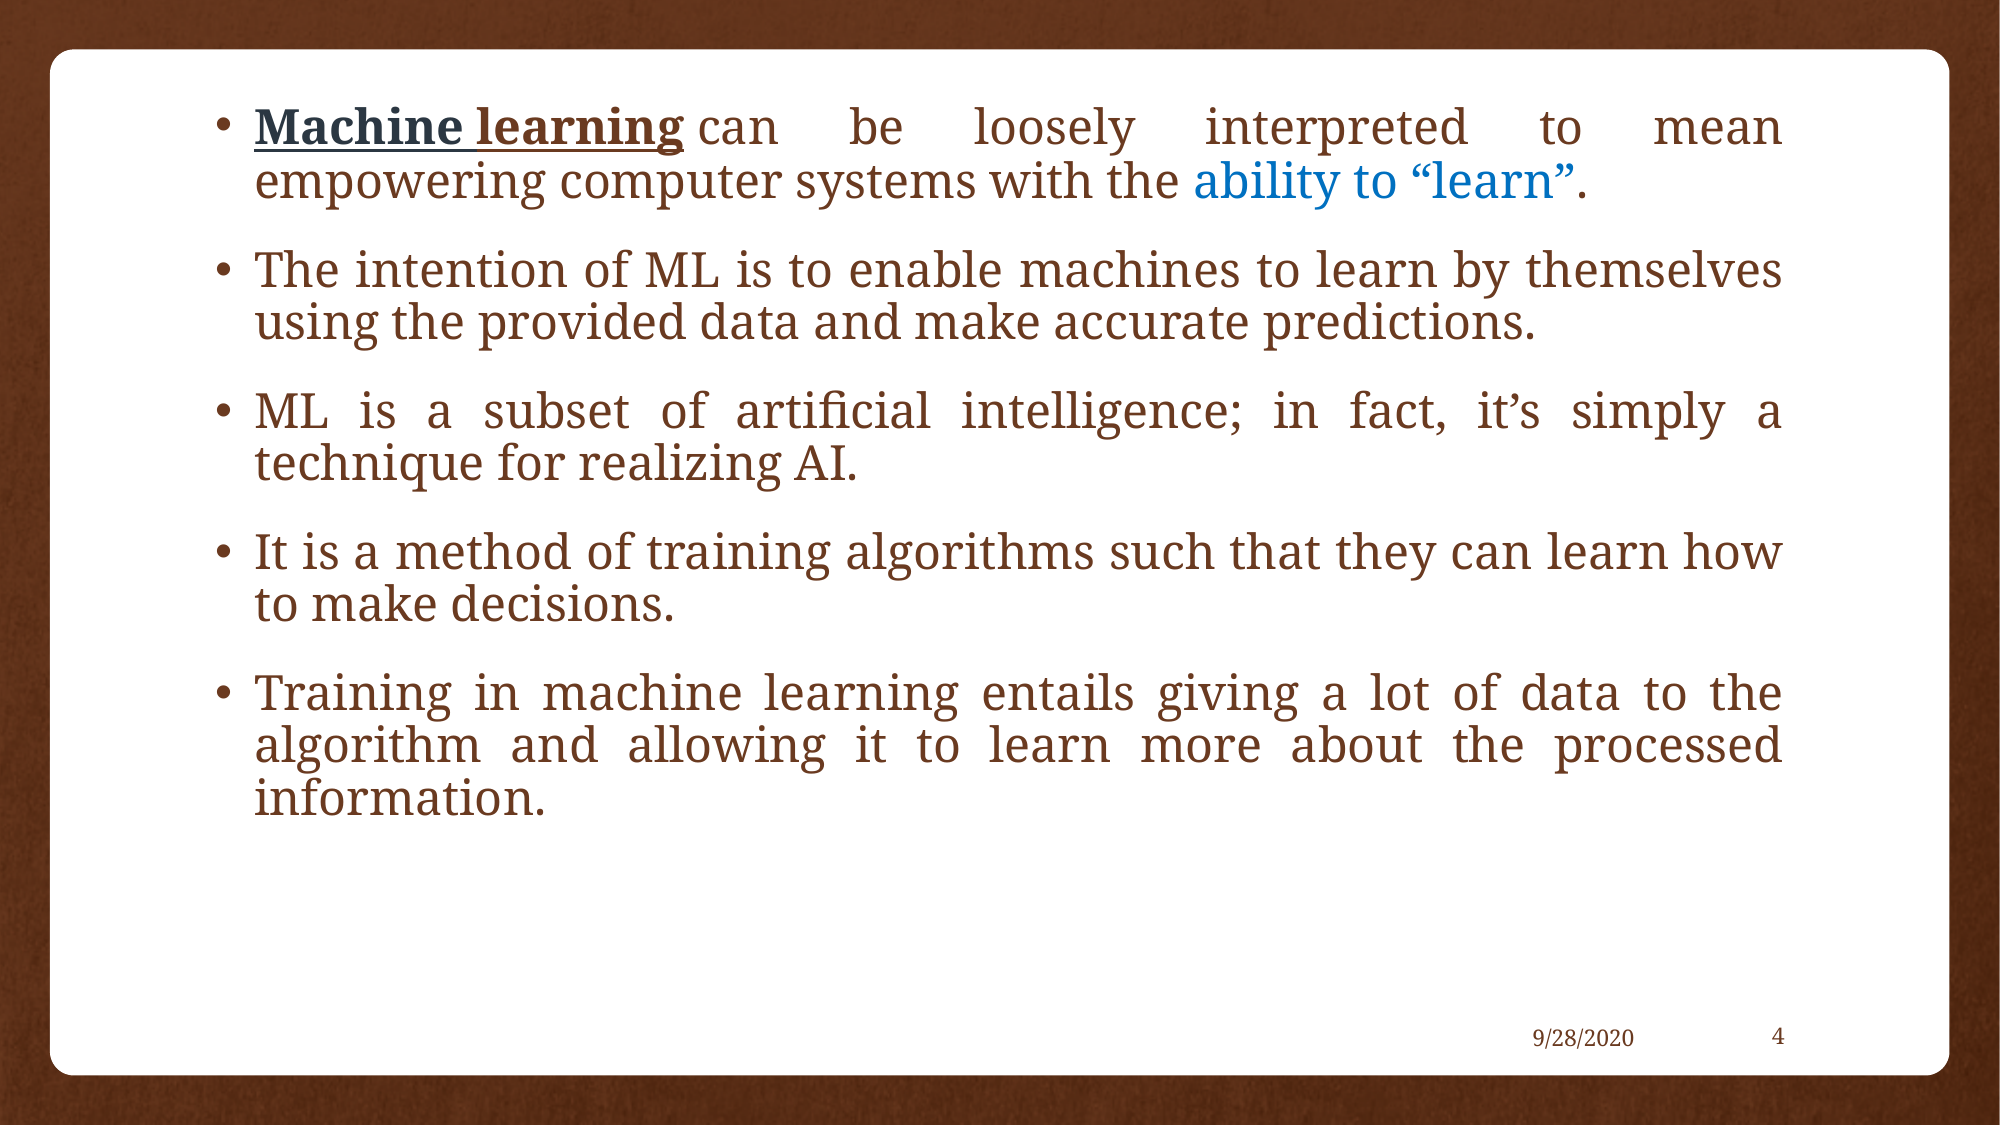

Machine learning can be loosely interpreted to mean empowering computer systems with the ability to “learn”.
The intention of ML is to enable machines to learn by themselves using the provided data and make accurate predictions.
ML is a subset of artificial intelligence; in fact, it’s simply a technique for realizing AI.
It is a method of training algorithms such that they can learn how to make decisions.
Training in machine learning entails giving a lot of data to the algorithm and allowing it to learn more about the processed information.
9/28/2020
4